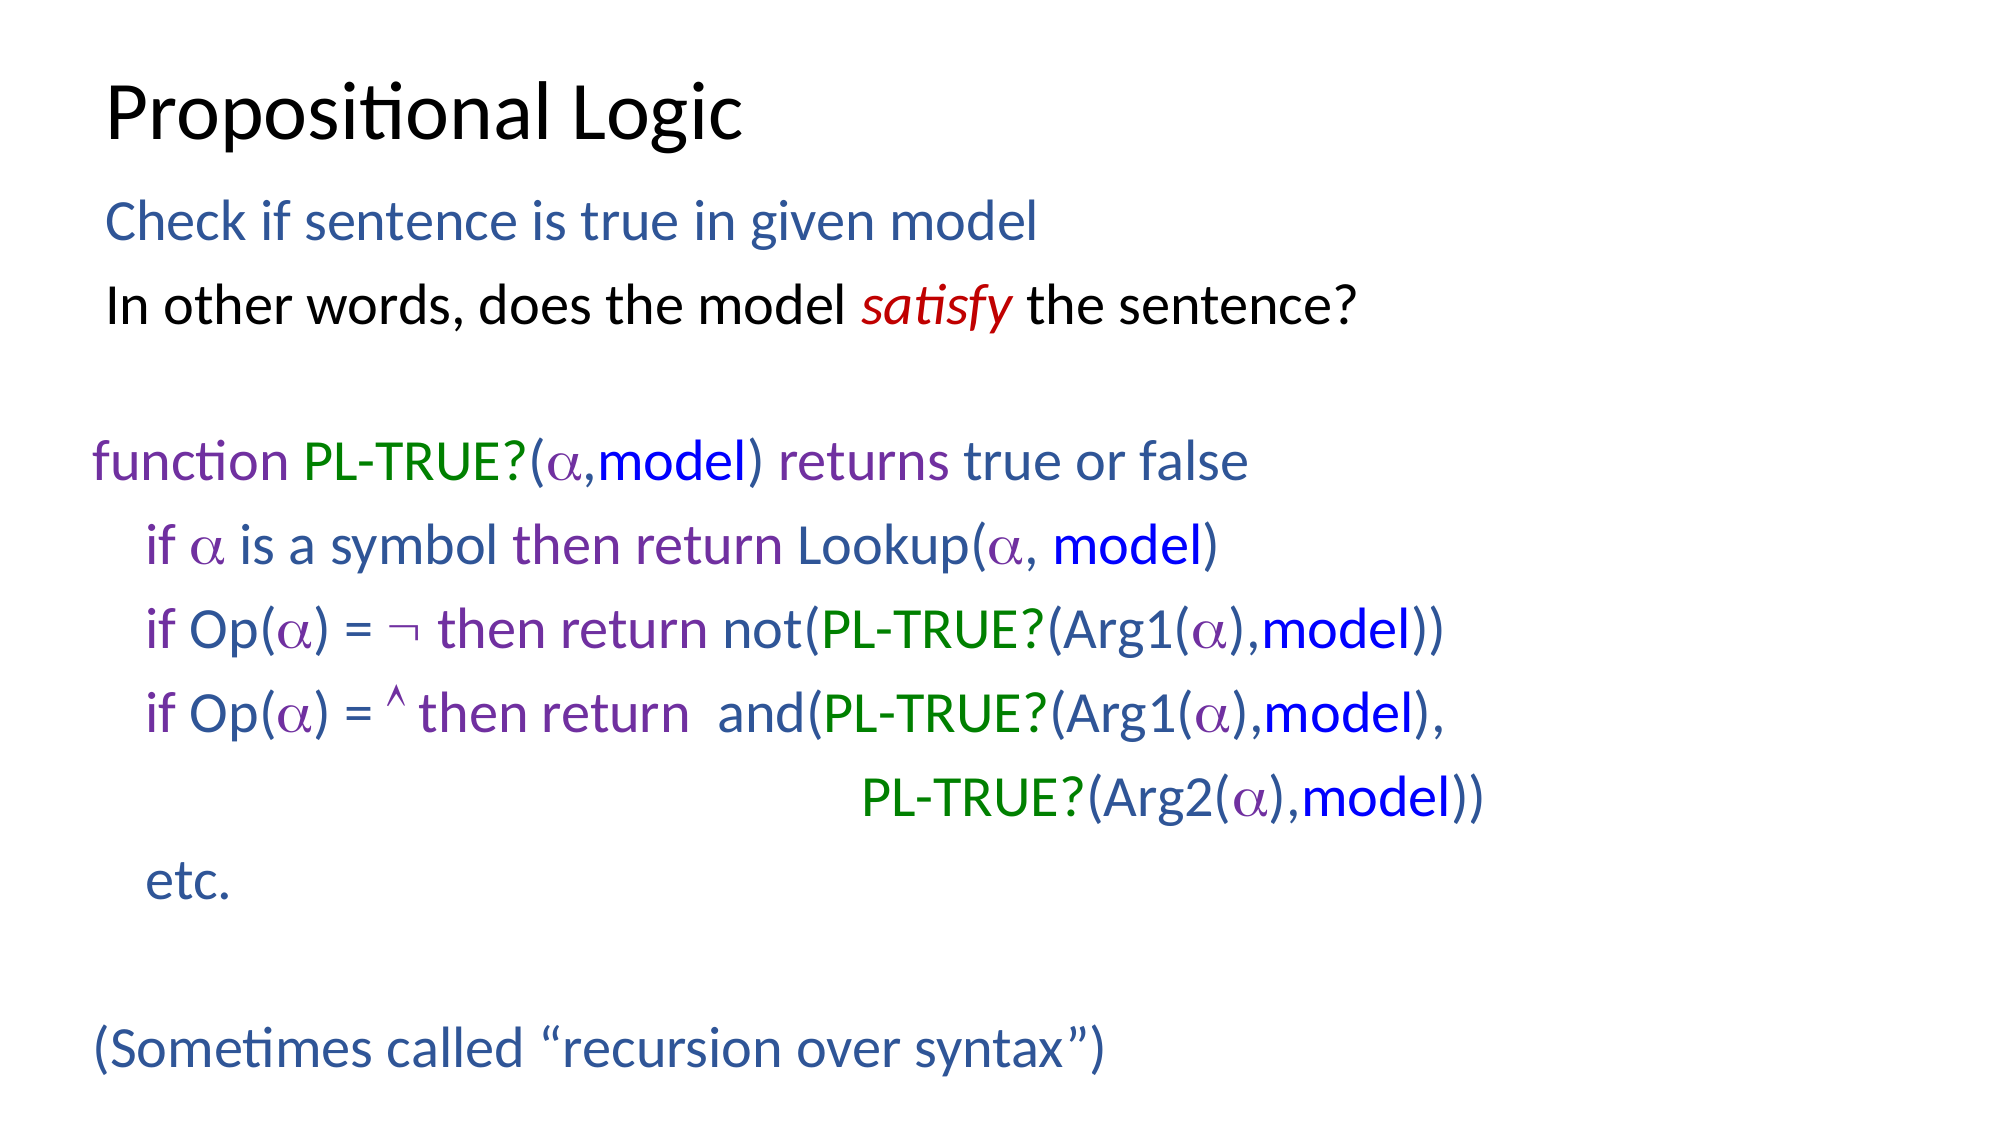

# Propositional Logic
Check if sentence is true in given model
In other words, does the model satisfy the sentence?
function PL-TRUE?(α,model) returns true or false
    if α is a symbol then return Lookup(α, model)
    if Op(α) = ¬ then return not(PL-TRUE?(Arg1(α),model))
    if Op(α) = ∧ then return  and(PL-TRUE?(Arg1(α),model),
                                                          PL-TRUE?(Arg2(α),model))
    etc.

(Sometimes called “recursion over syntax”)